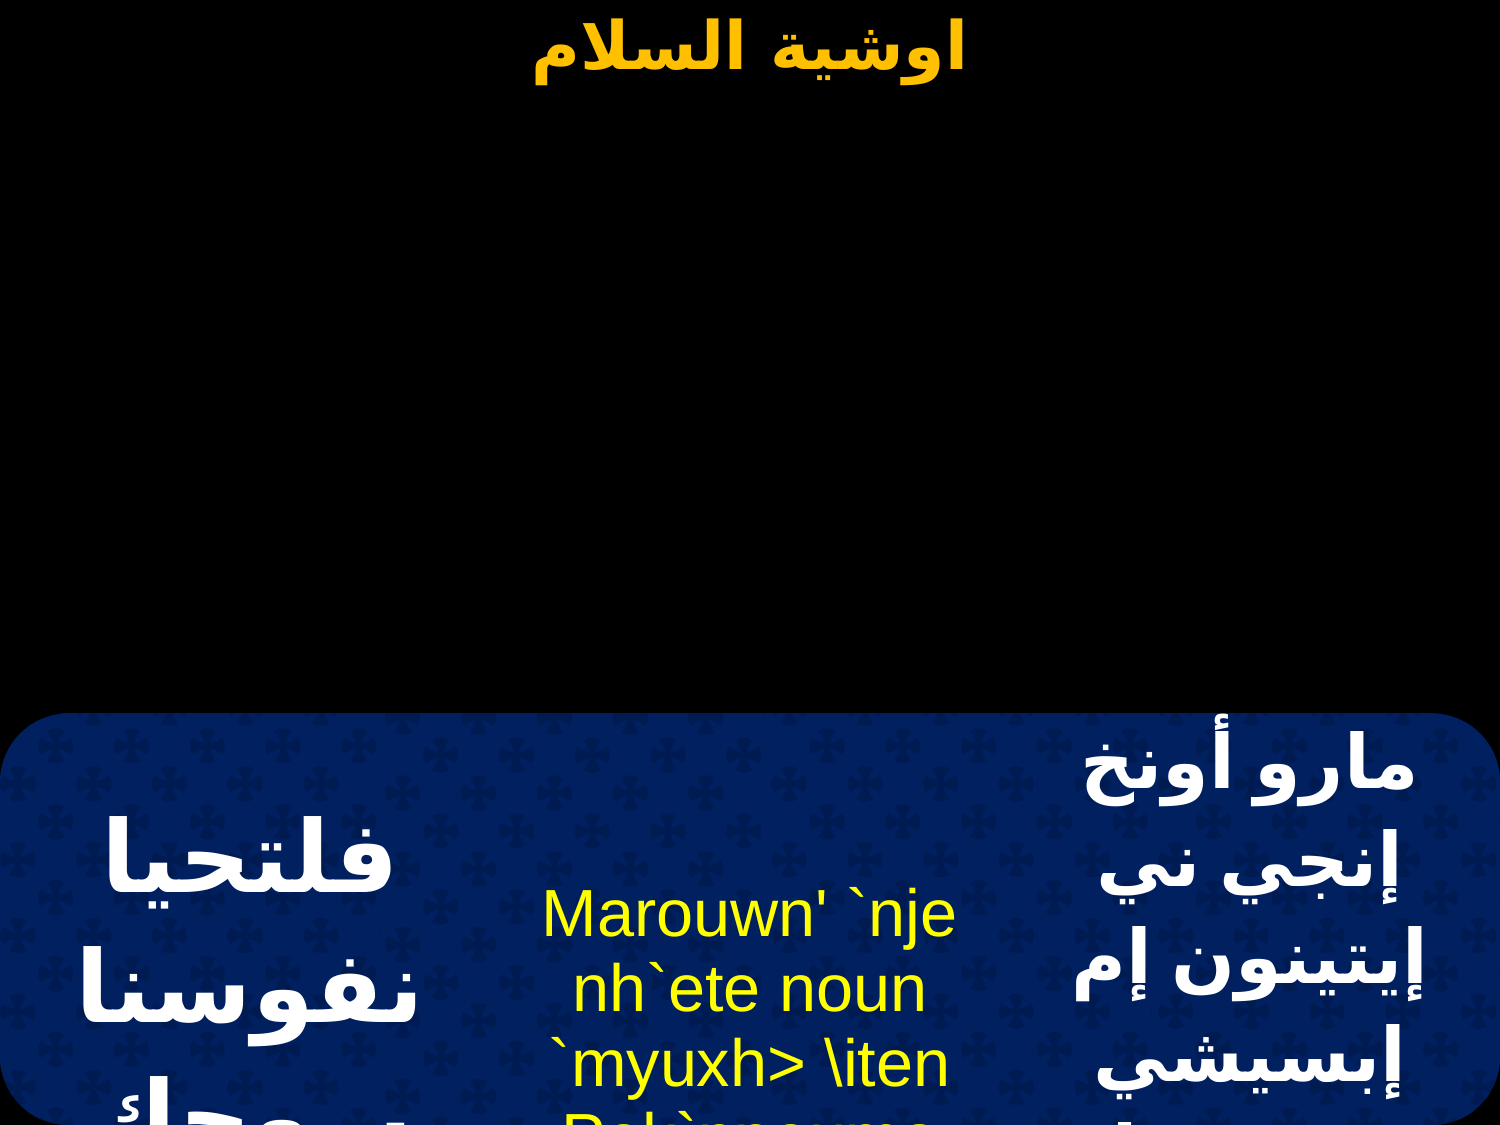

| فلتحيا نفوسنا بروحك القدوس | Marouwn' `nje nh`ete noun `myuxh> \iten Pek`pneuma `eqouab. | مارو أونخ إنجي ني إيتينون إم إبسيشي هيتين بيك إبنيفما إثؤواب |
| --- | --- | --- |